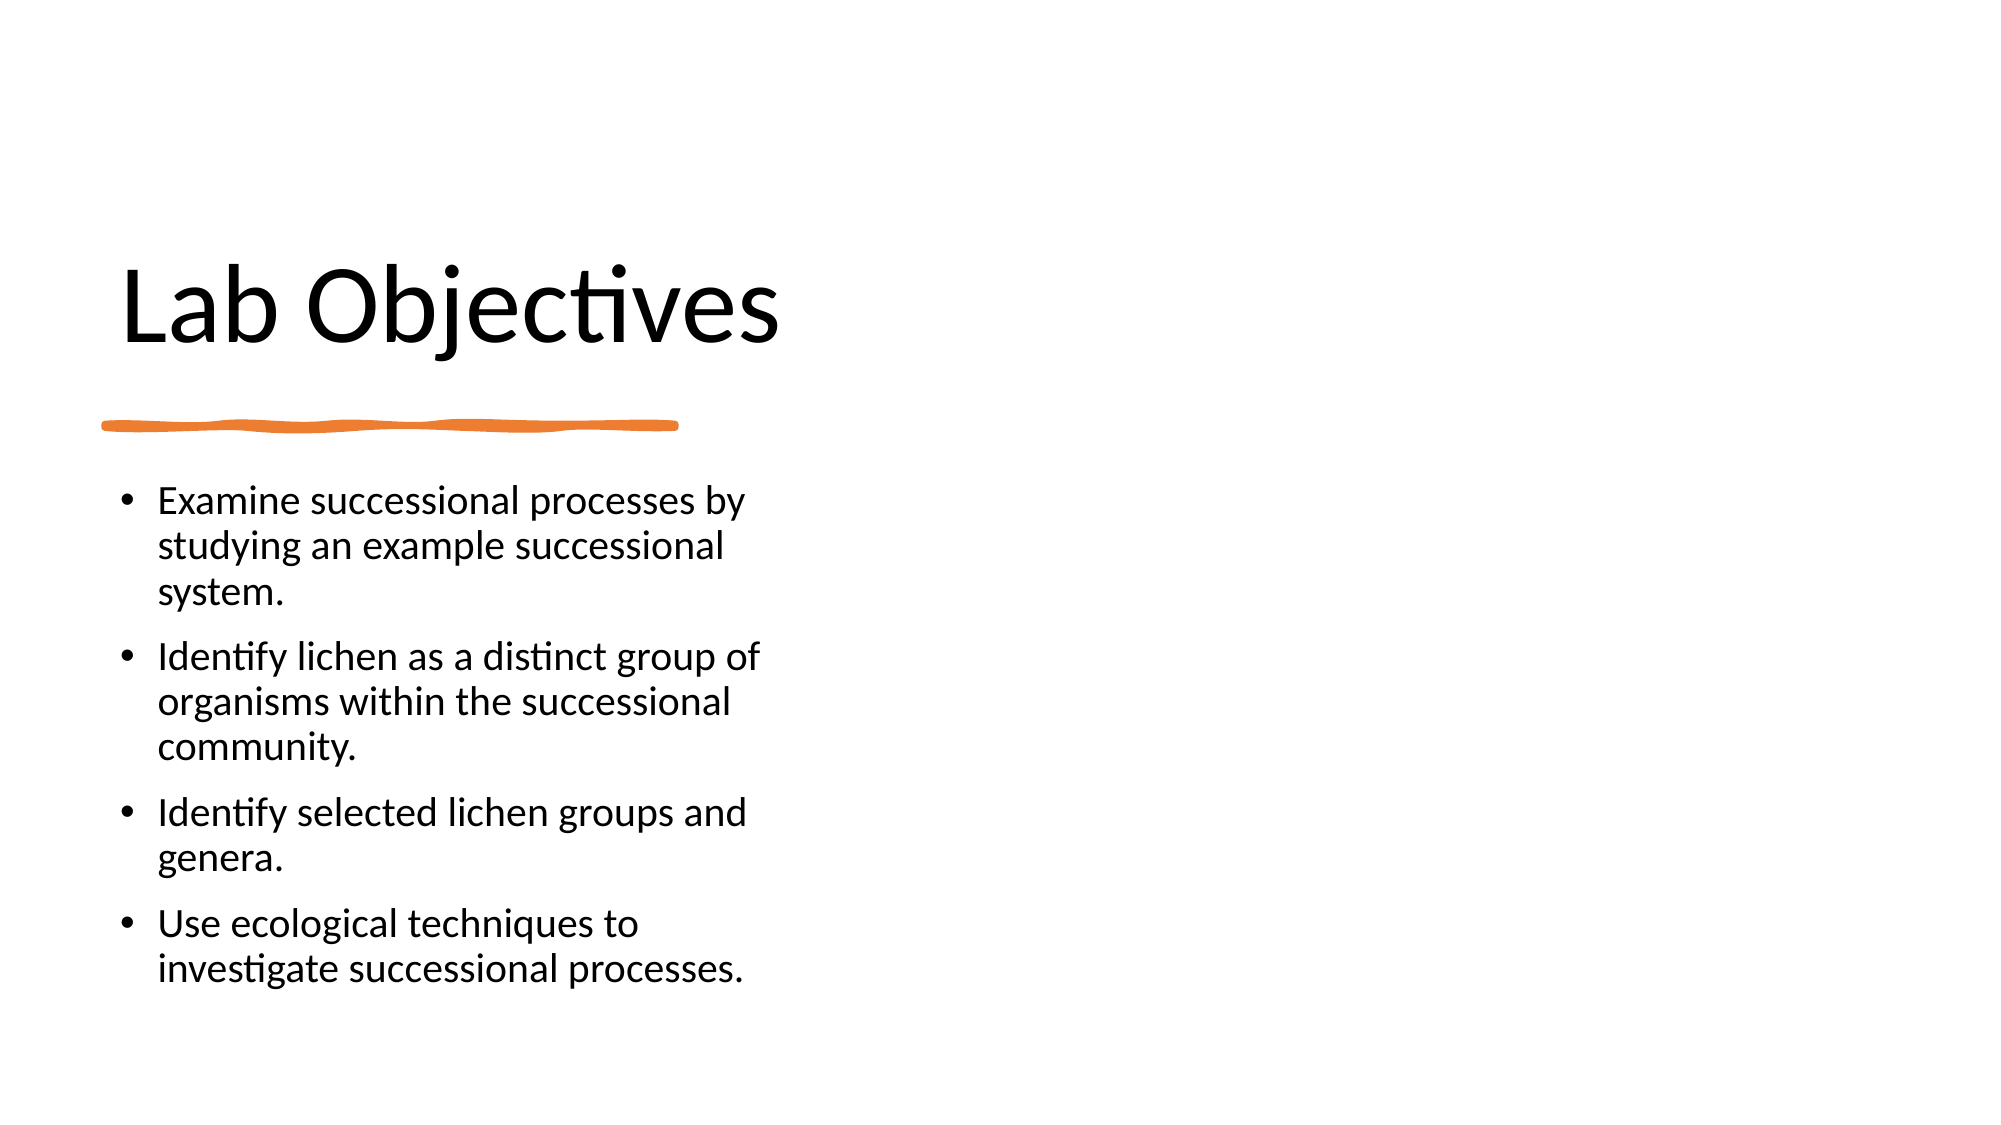

# Lab Objectives

Examine successional processes by studying an example successional system.
Identify lichen as a distinct group of organisms within the successional community.
Identify selected lichen groups and genera.
Use ecological techniques to investigate successional processes.